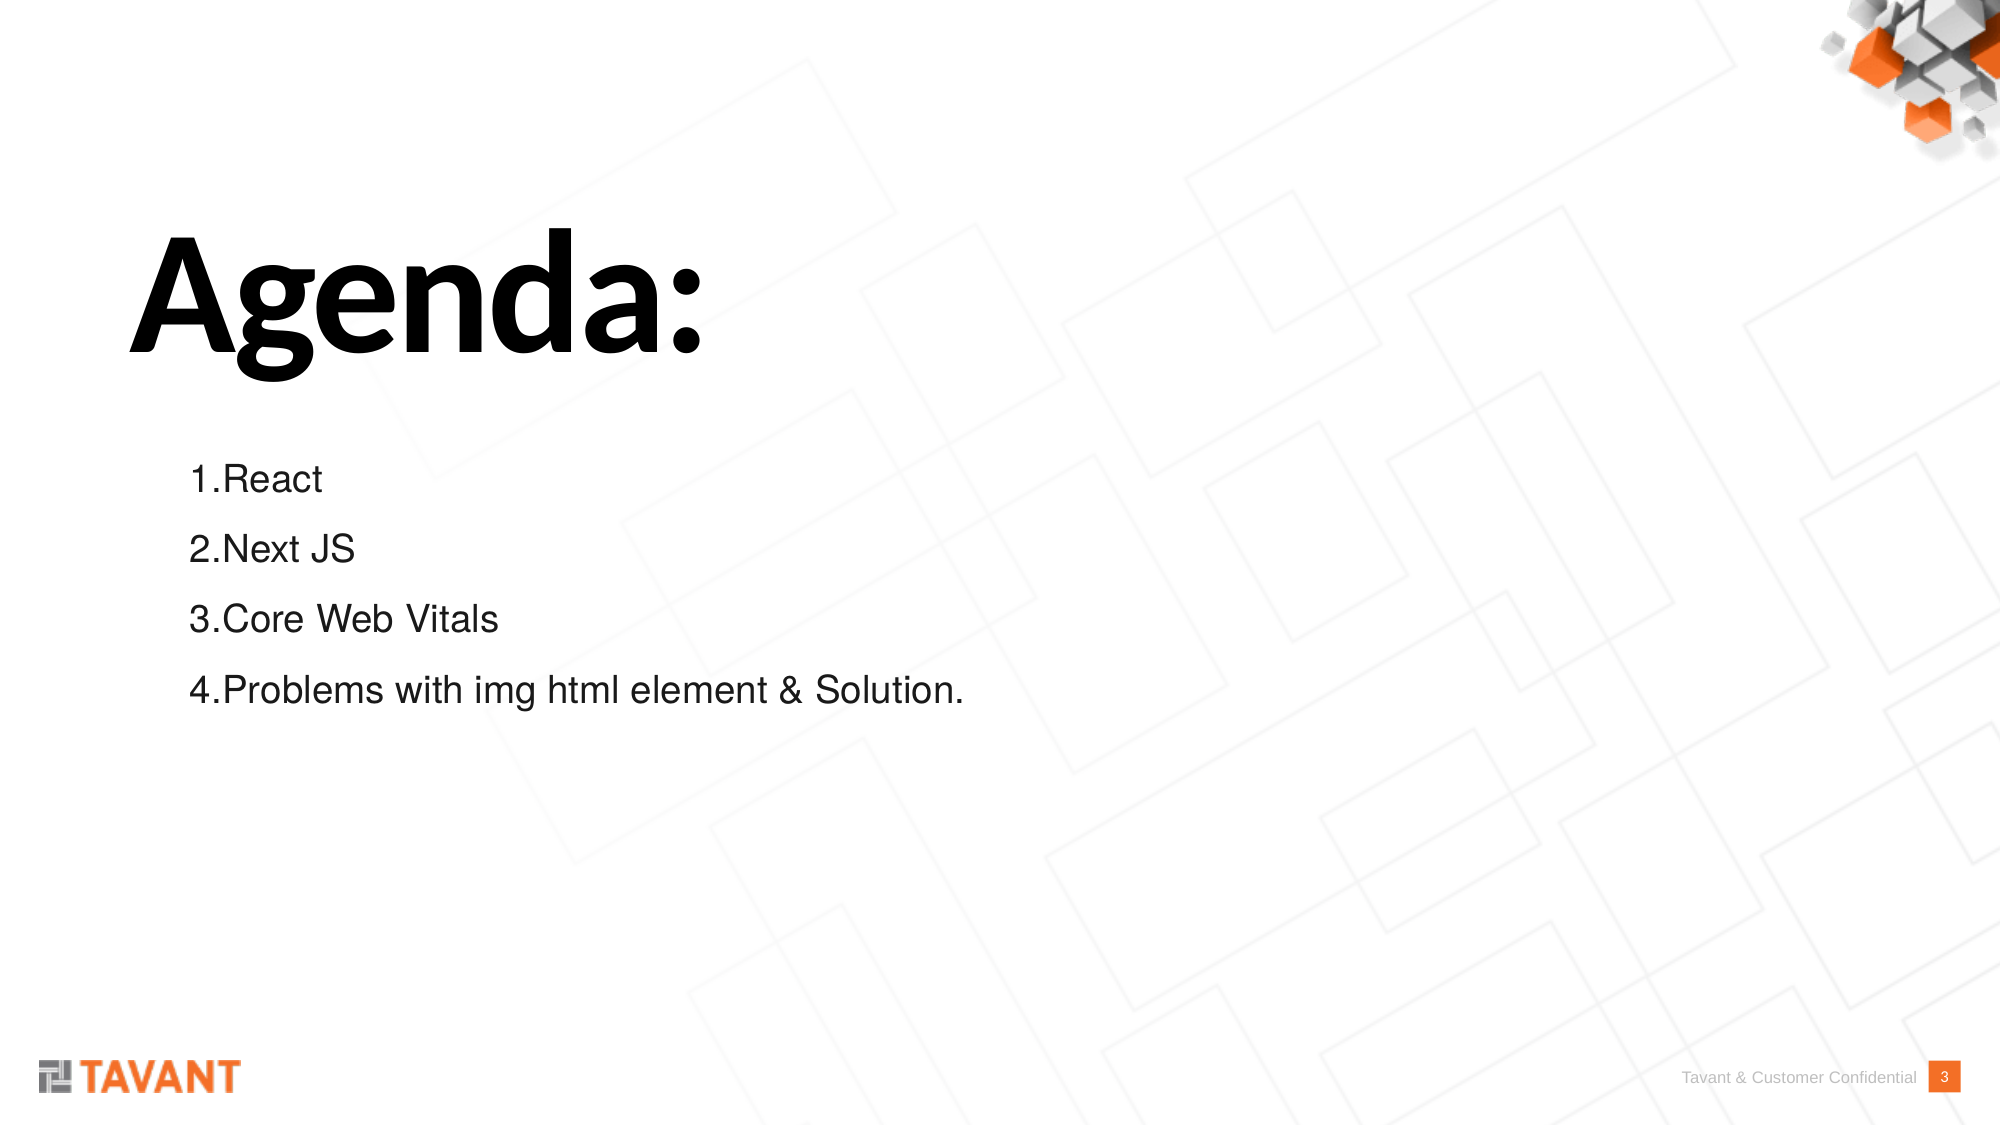

Agenda:
React
Next JS
Core Web Vitals
Problems with img html element & Solution.